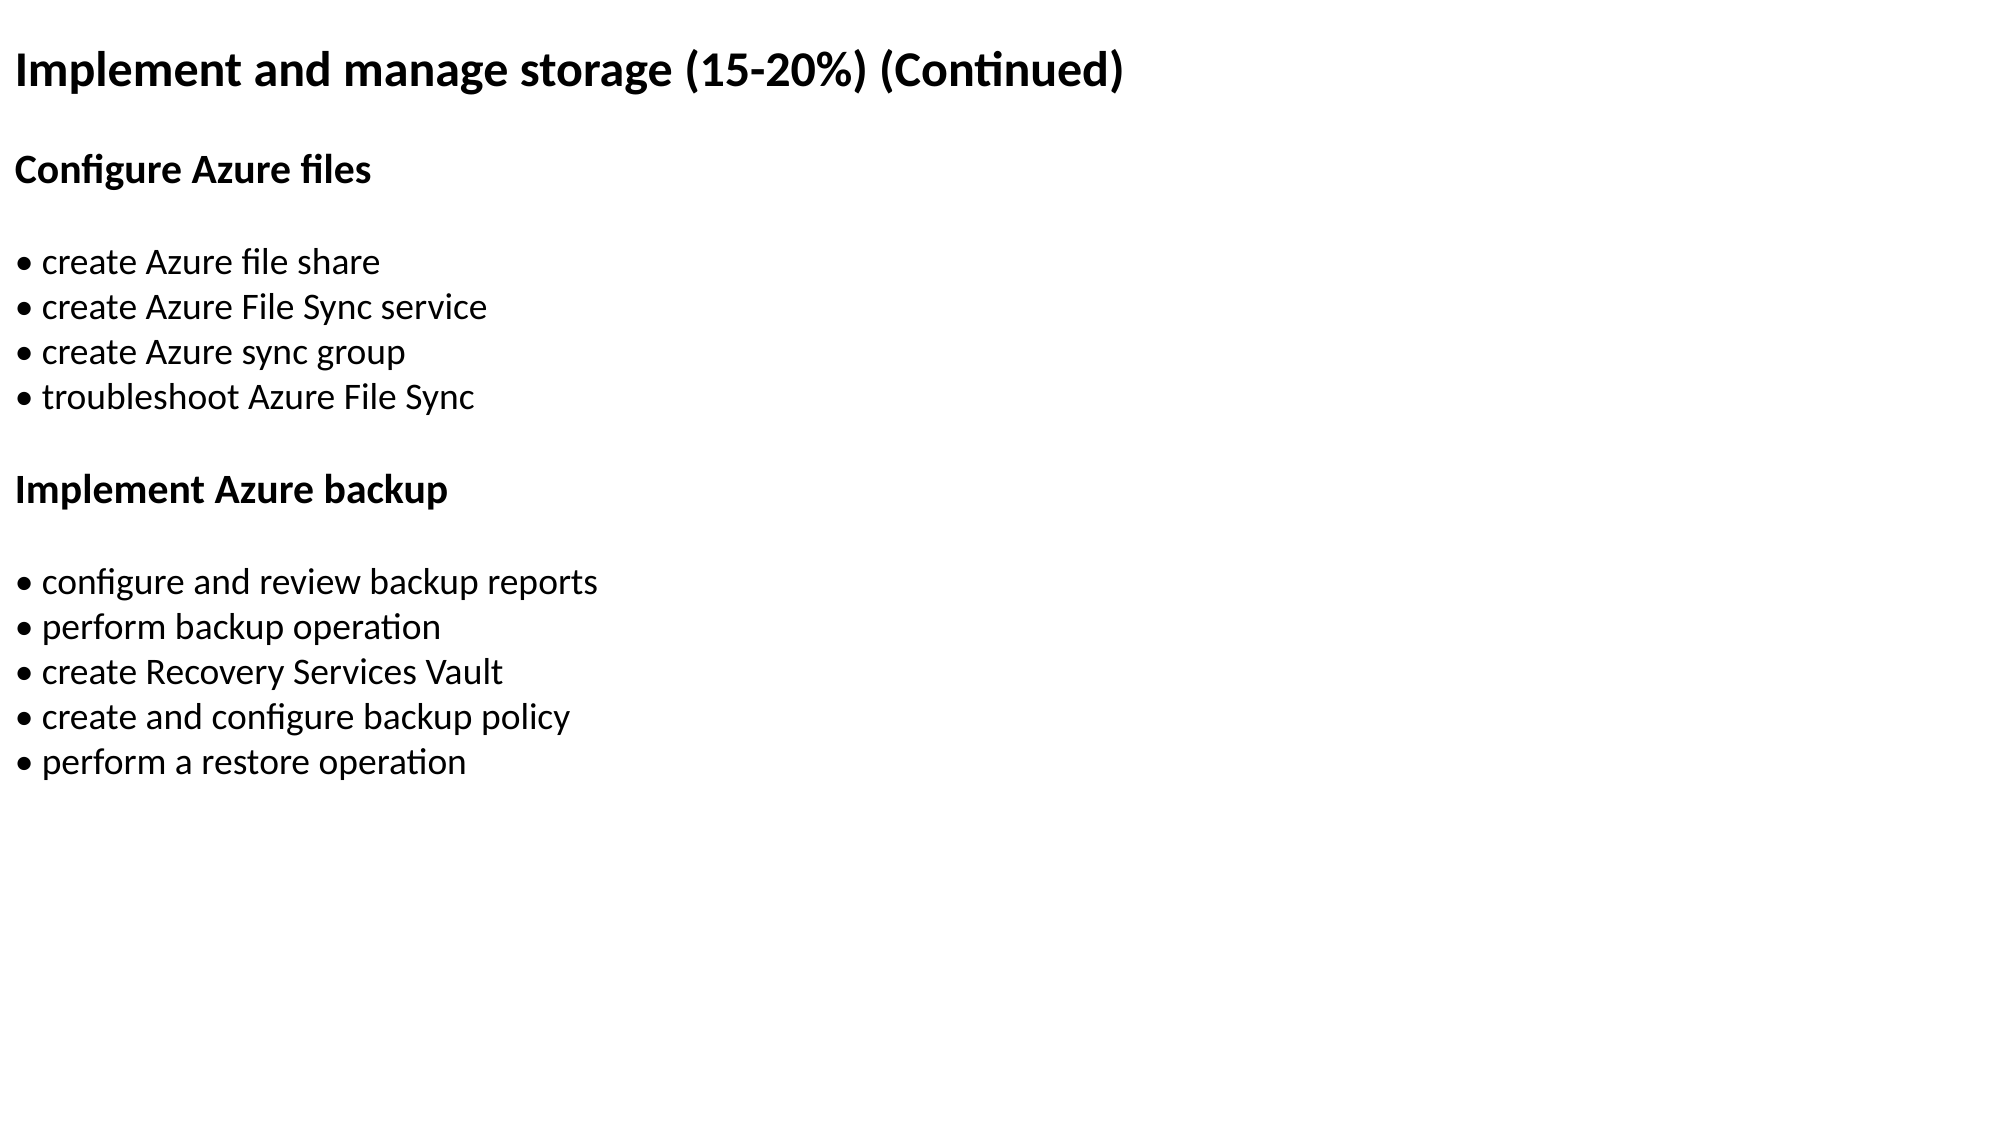

Implement and manage storage (15-20%) (Continued)

Configure Azure files

• create Azure file share
• create Azure File Sync service
• create Azure sync group
• troubleshoot Azure File Sync

Implement Azure backup

• configure and review backup reports
• perform backup operation
• create Recovery Services Vault
• create and configure backup policy
• perform a restore operation